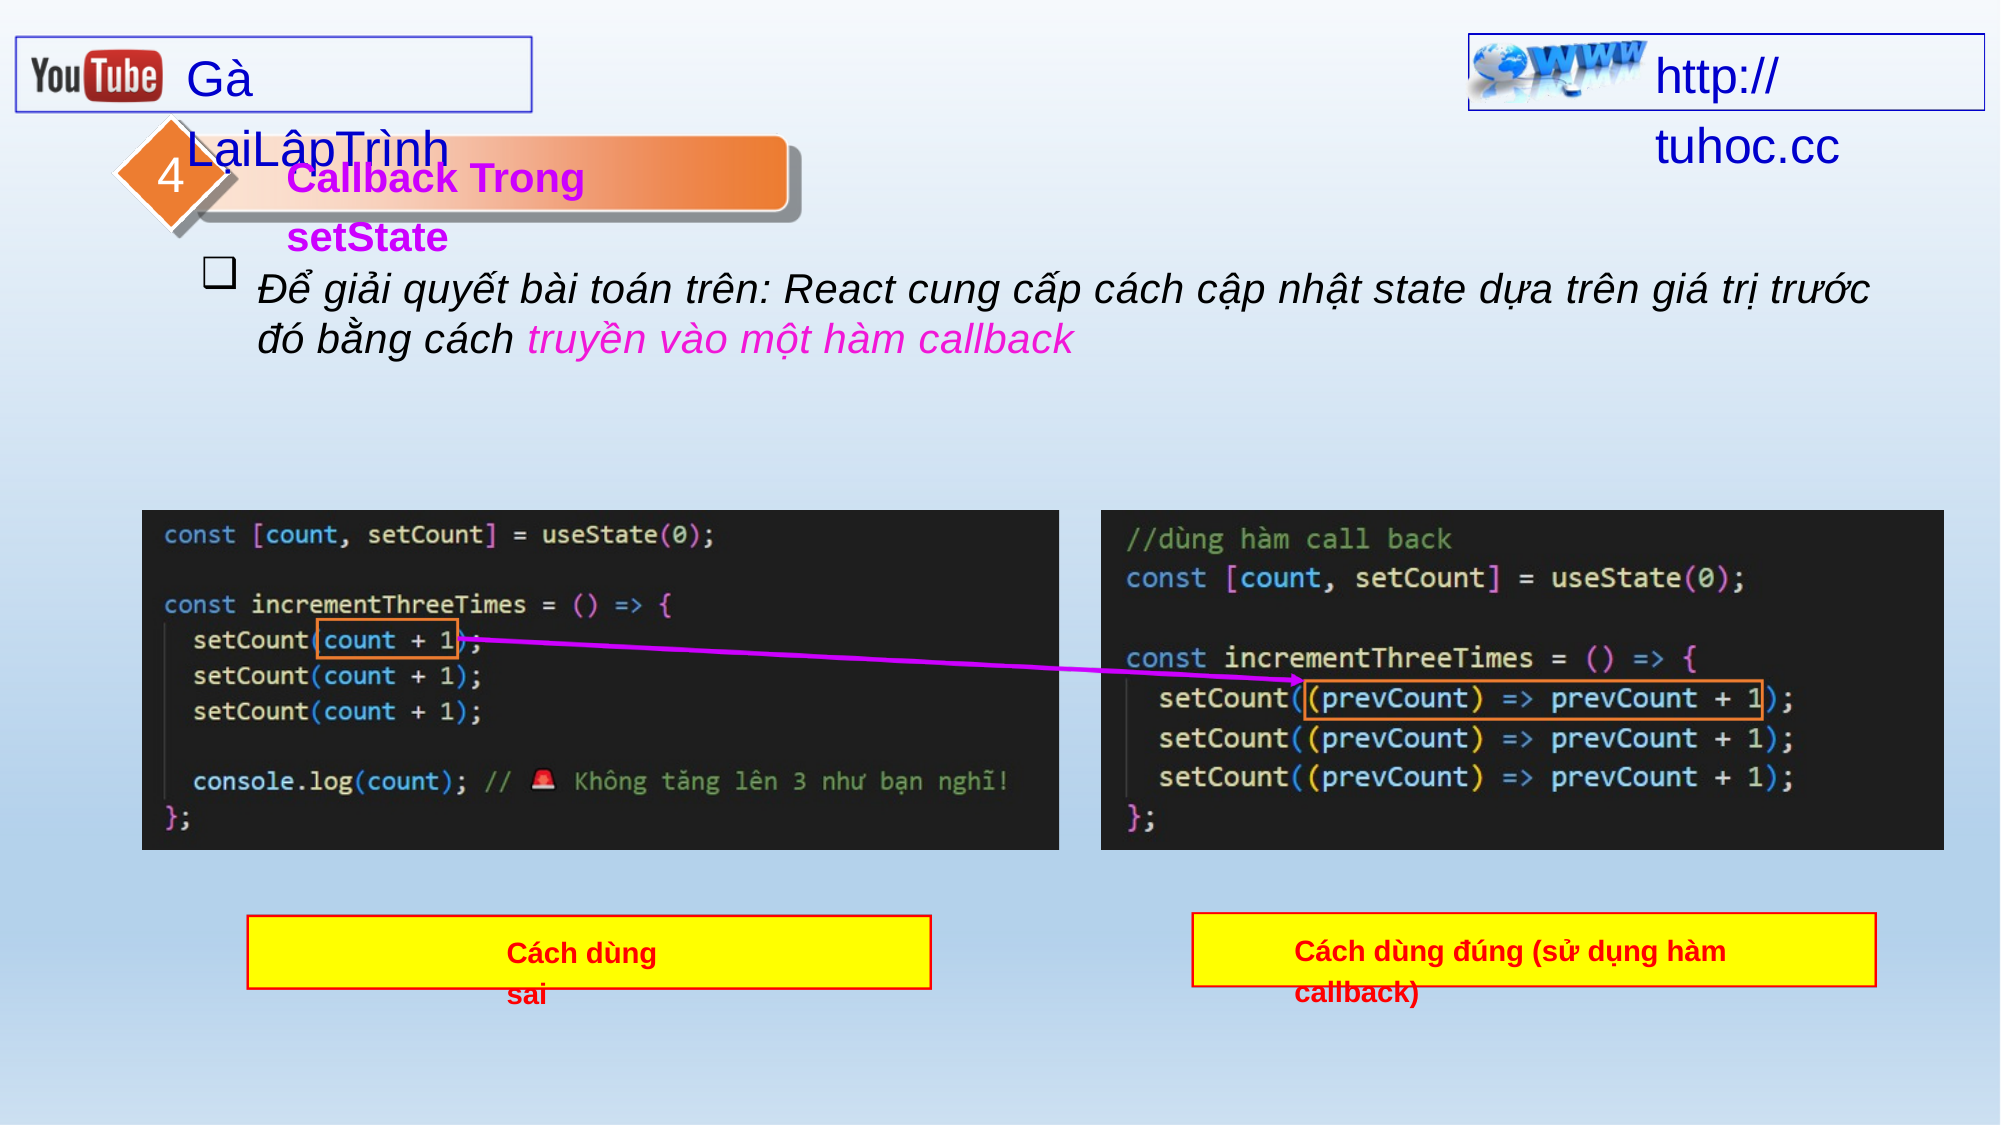

http:// tuhoc.cc

Gà LạiLậpTrình

4
Callback Trong setState

❑
Để giải quyết bài toán trên: React cung cấp cách cập nhật state dựa trên giá trị trước đó bằng cách truyền vào một hàm callback

Cách dùng đúng (sử dụng hàm callback)
Cách dùng sai